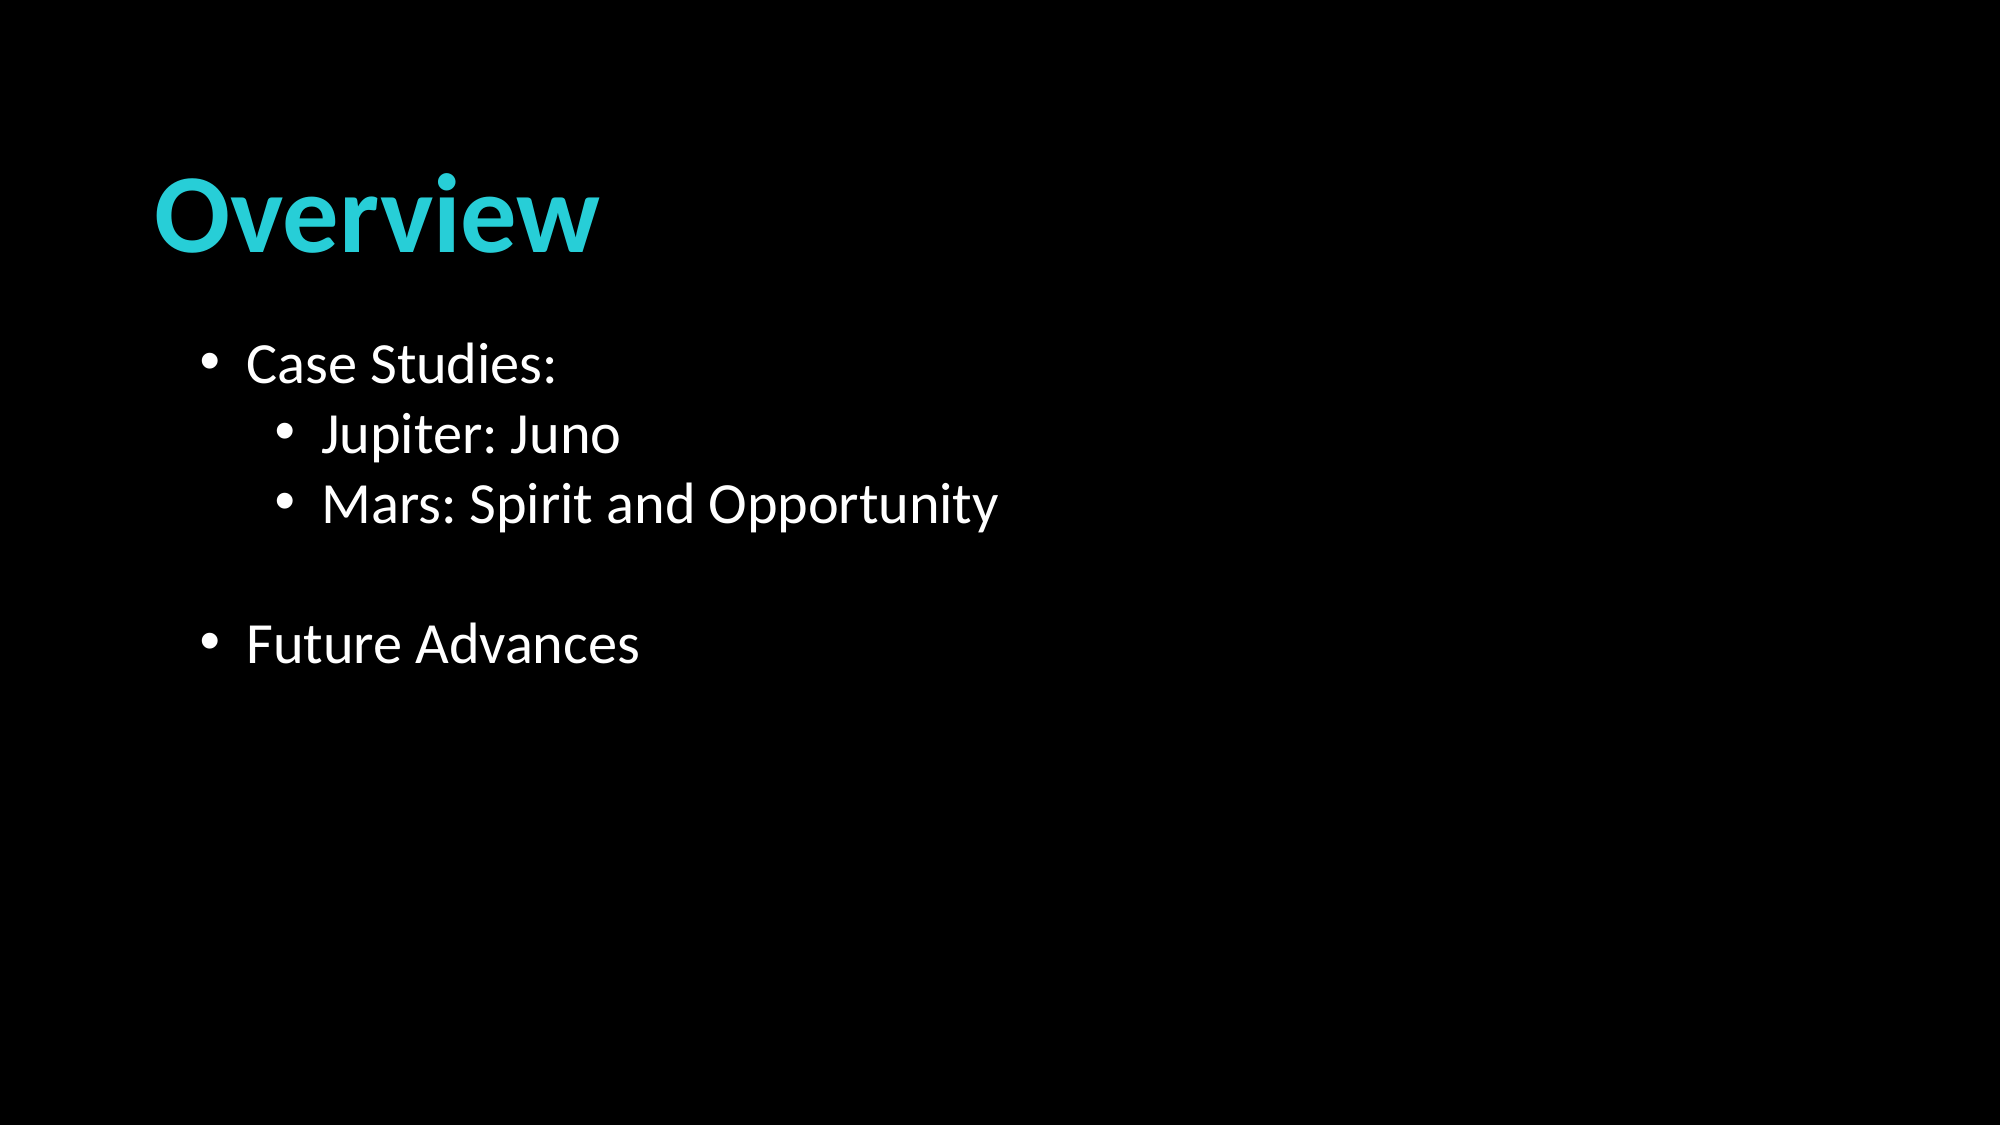

Overview
Case Studies:
Jupiter: Juno
Mars: Spirit and Opportunity

Future Advances